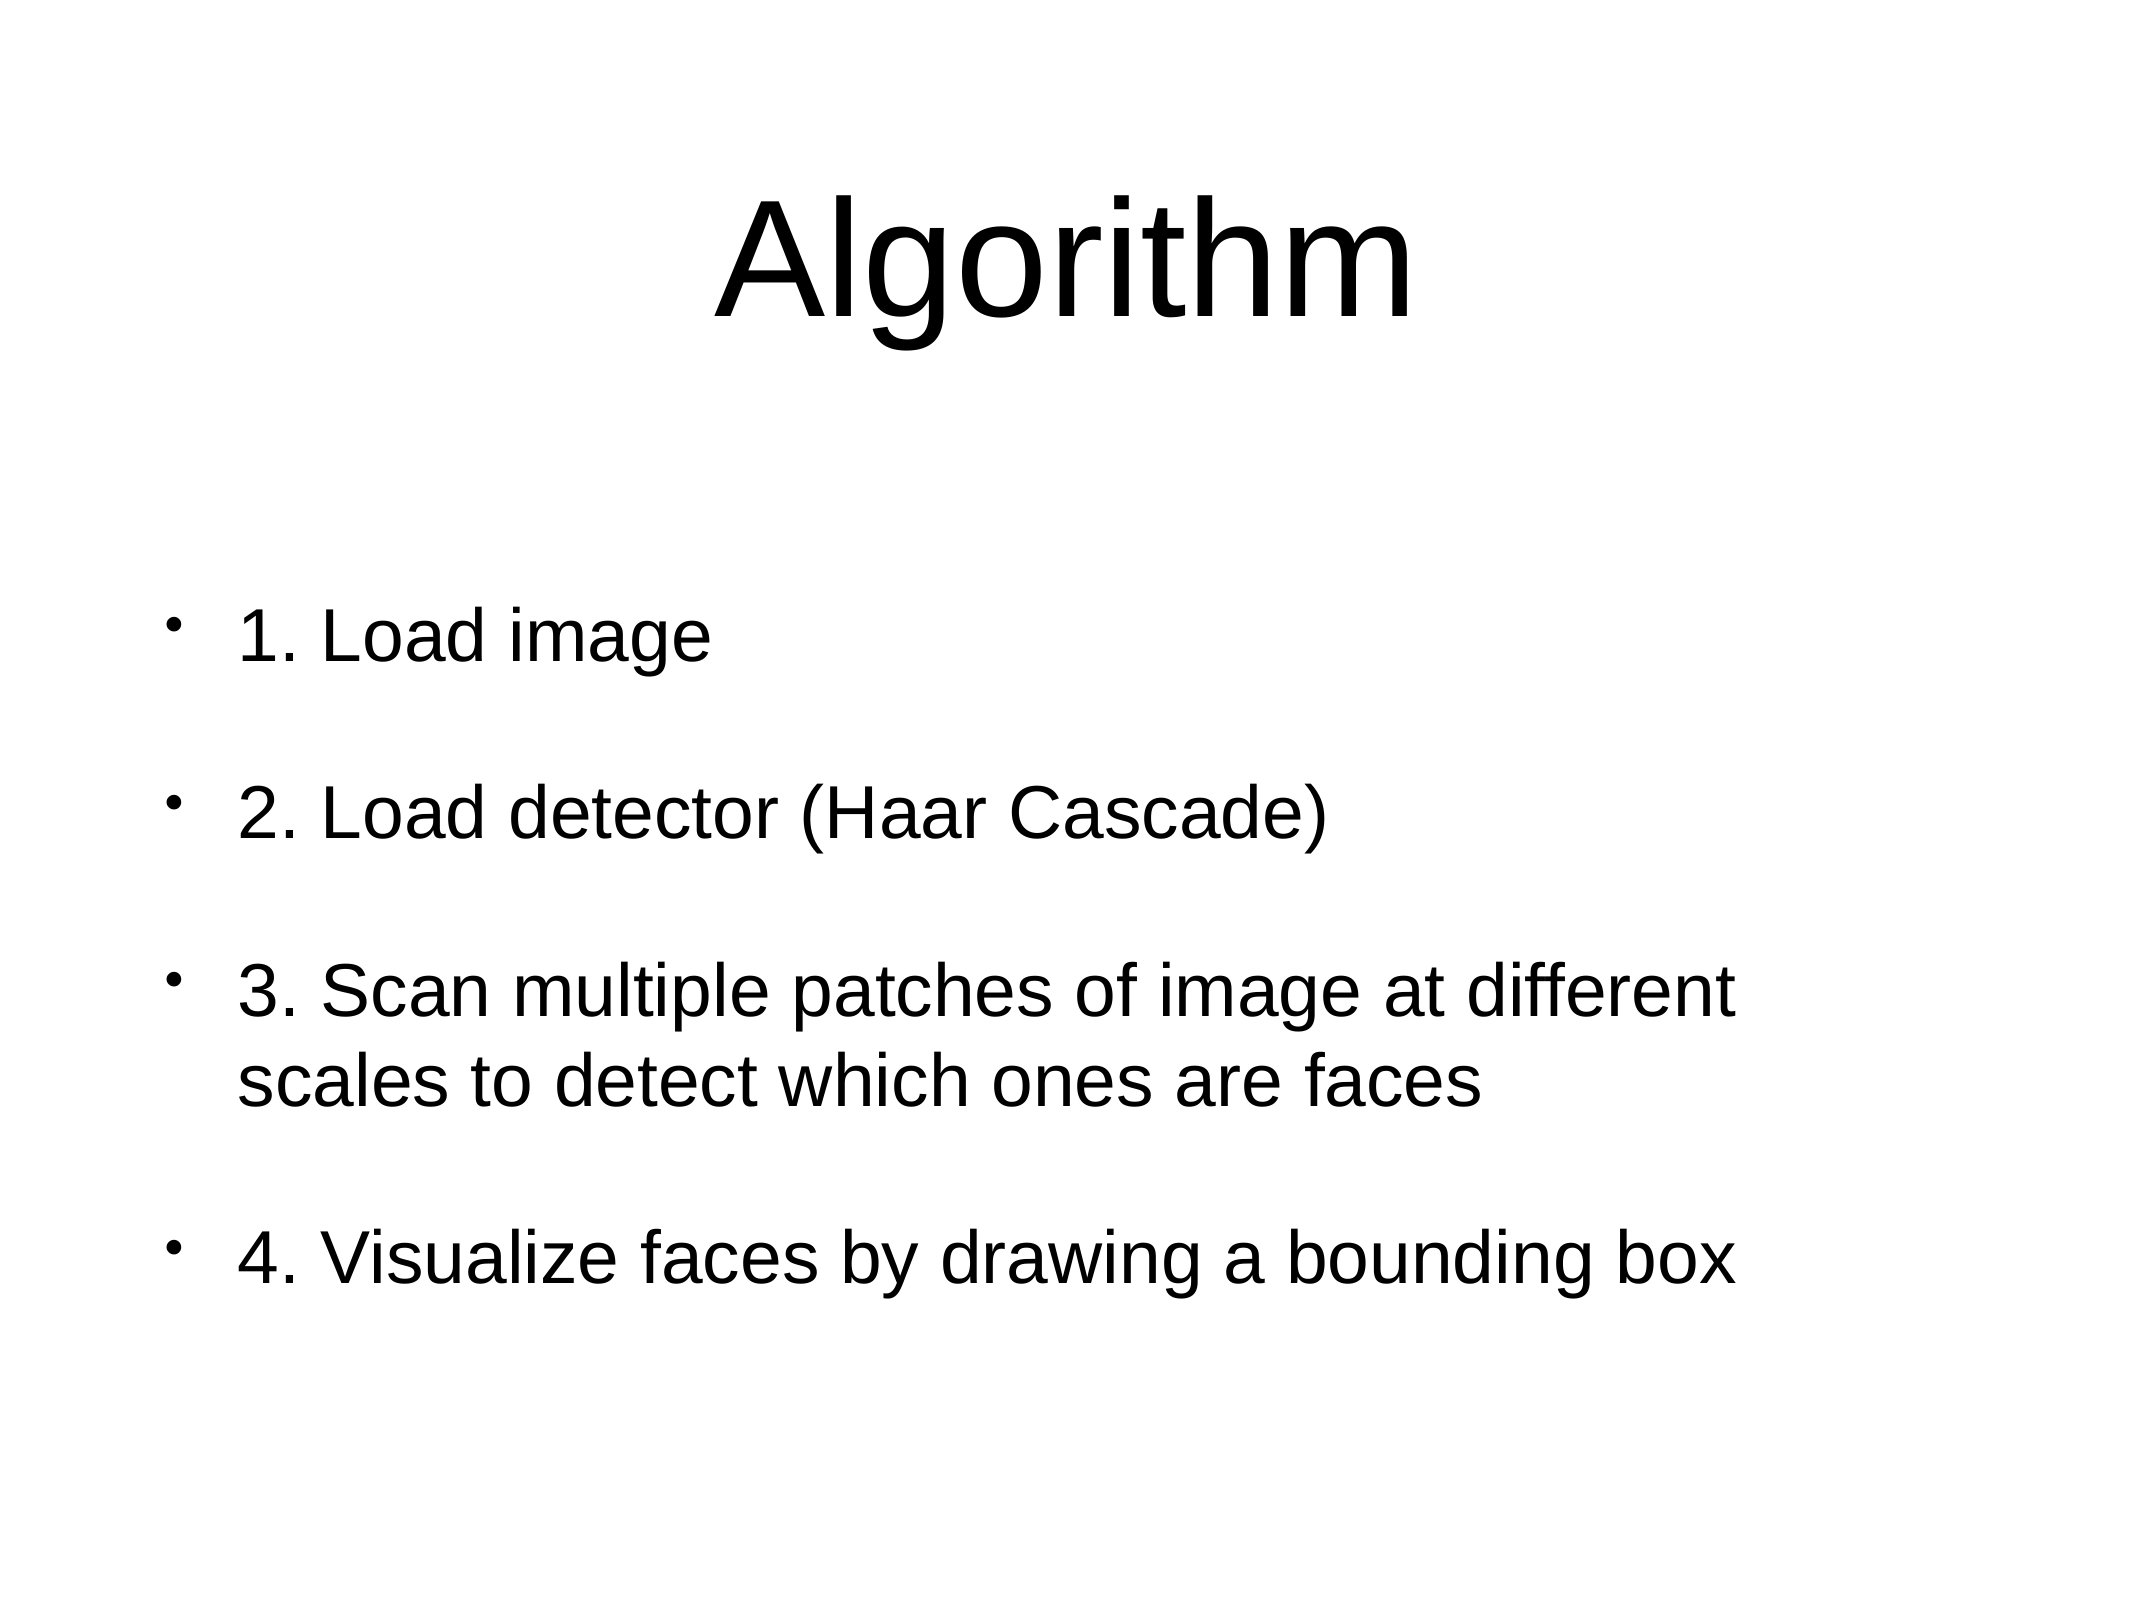

# Algorithm
1. Load image
2. Load detector (Haar Cascade)
3. Scan multiple patches of image at different scales to detect which ones are faces
4. Visualize faces by drawing a bounding box